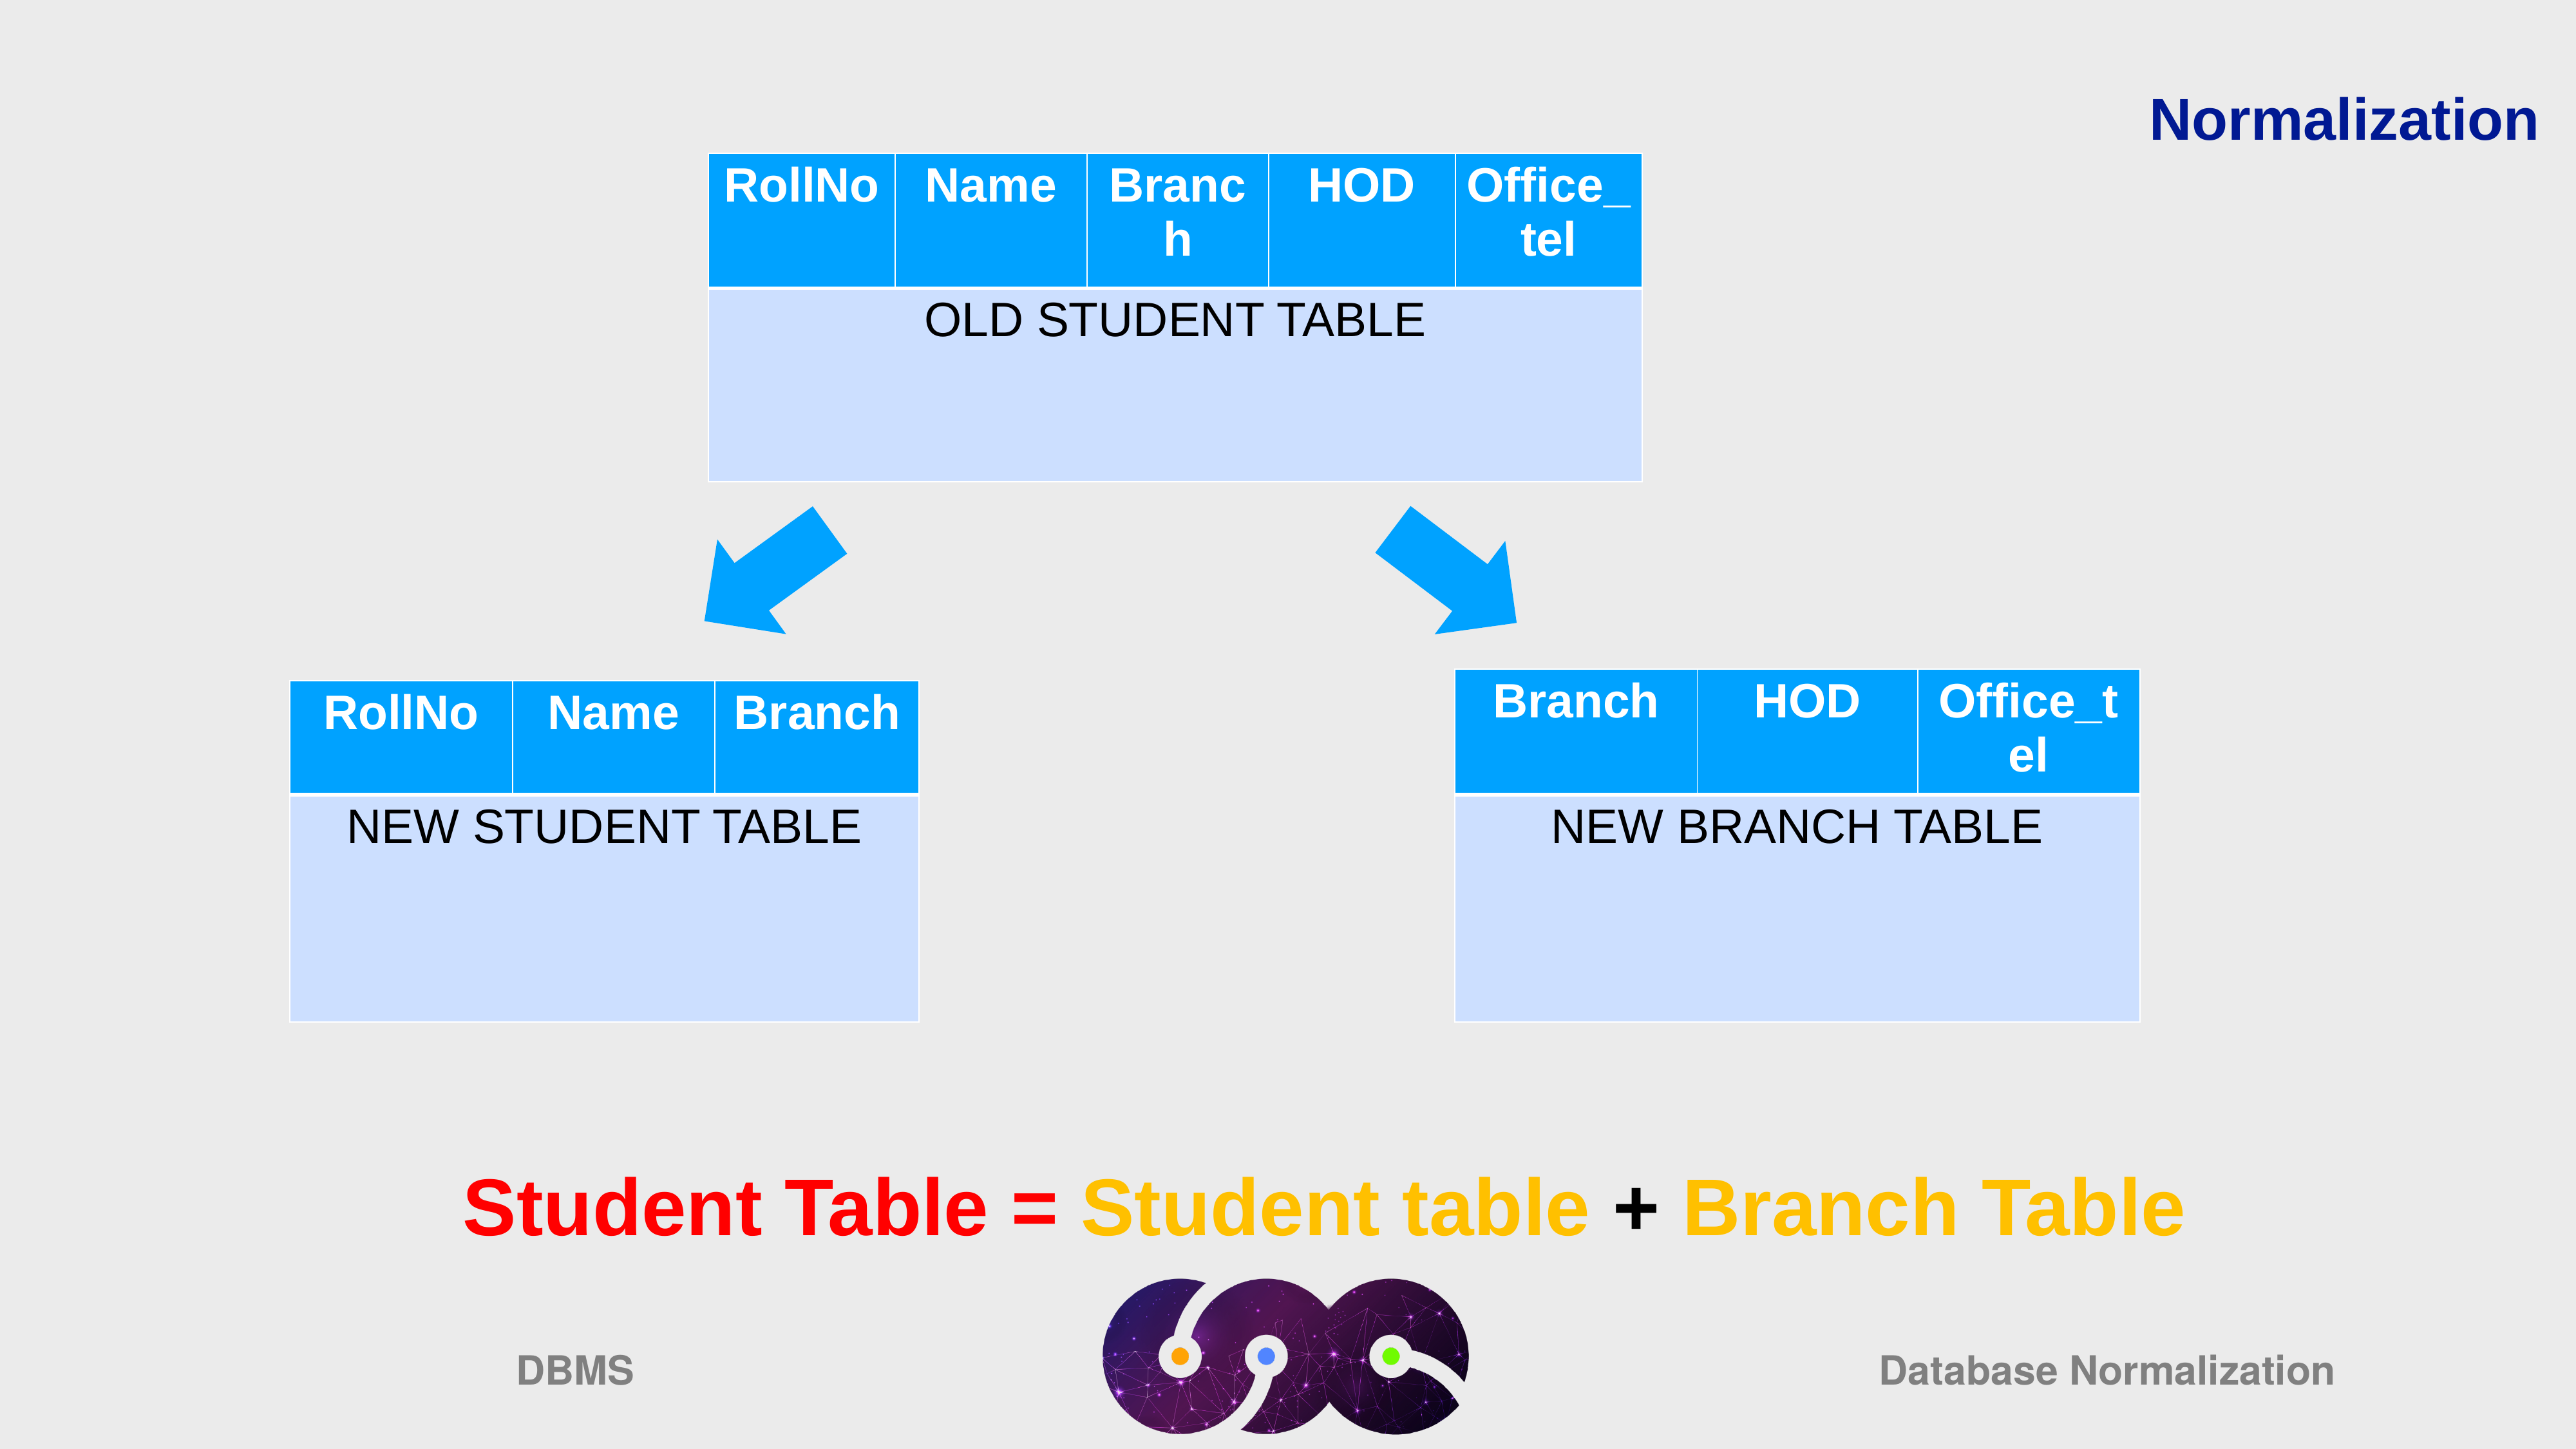

Normalization
| RollNo | Name | Branch | HOD | Office\_tel |
| --- | --- | --- | --- | --- |
| OLD STUDENT TABLE |  |  |  |  |

| Branch | HOD | Office\_tel |
| --- | --- | --- |
| NEW BRANCH TABLE |  |  |
| RollNo | Name | Branch |
| --- | --- | --- |
| NEW STUDENT TABLE |  |  |
Student Table = Student table + Branch Table